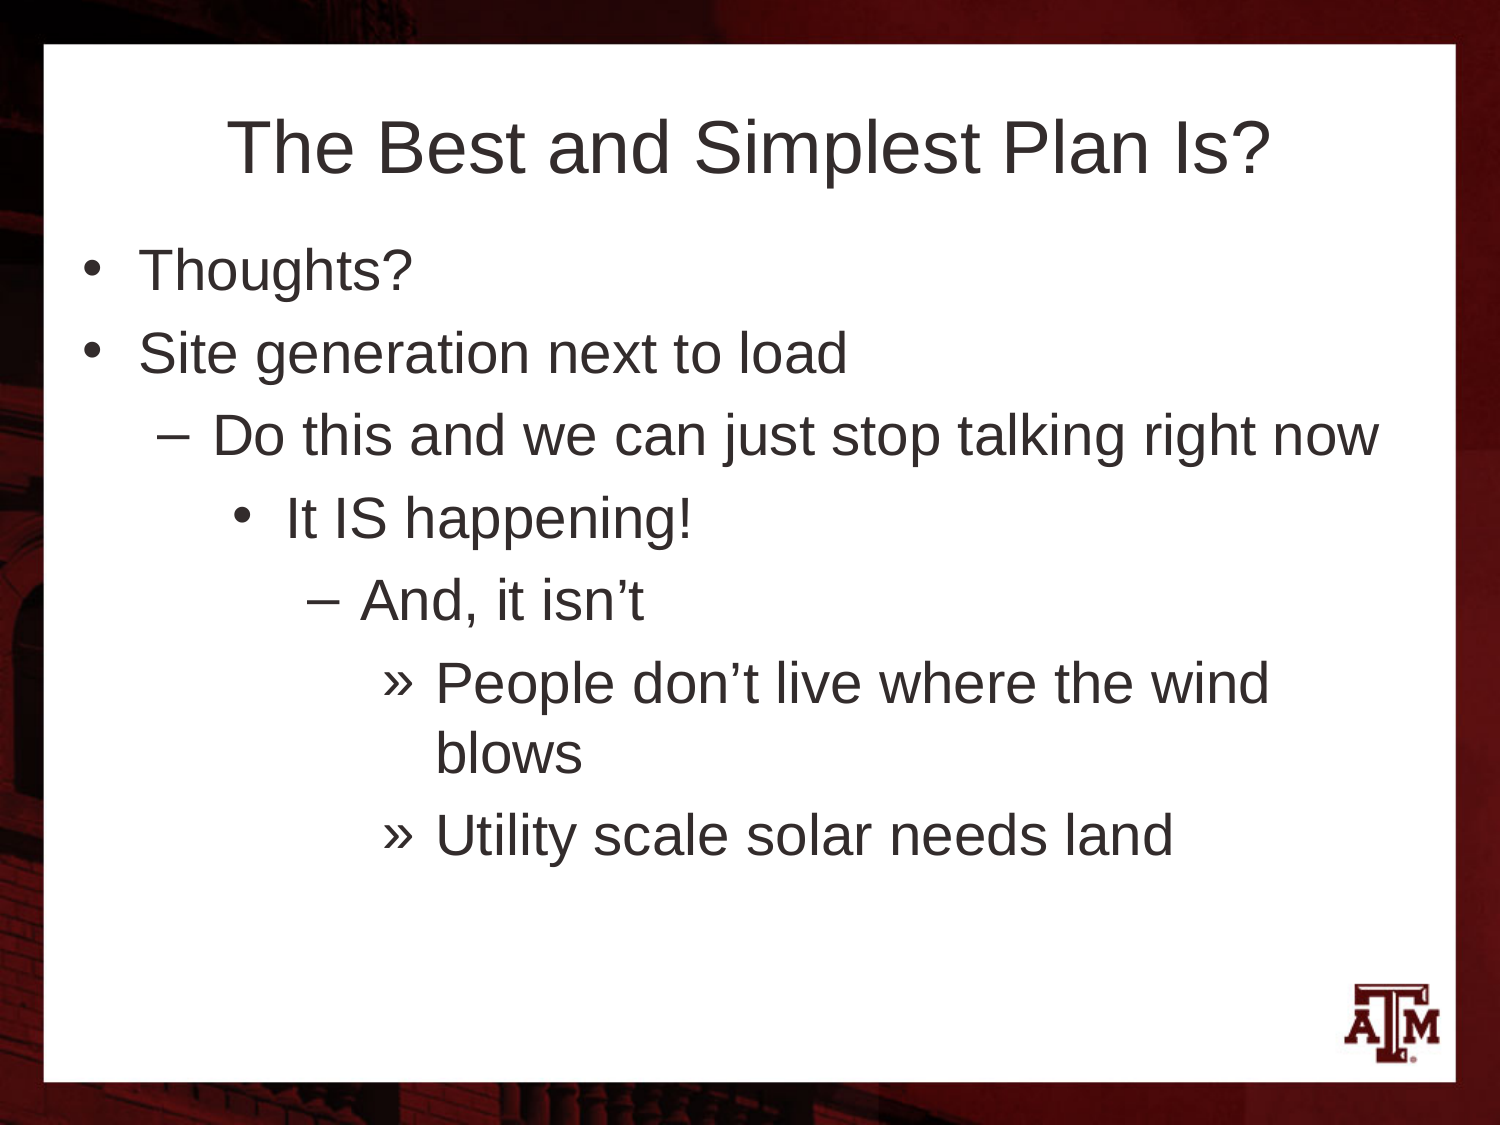

# The Best and Simplest Plan Is?
Thoughts?
Site generation next to load
Do this and we can just stop talking right now
It IS happening!
And, it isn’t
People don’t live where the wind blows
Utility scale solar needs land